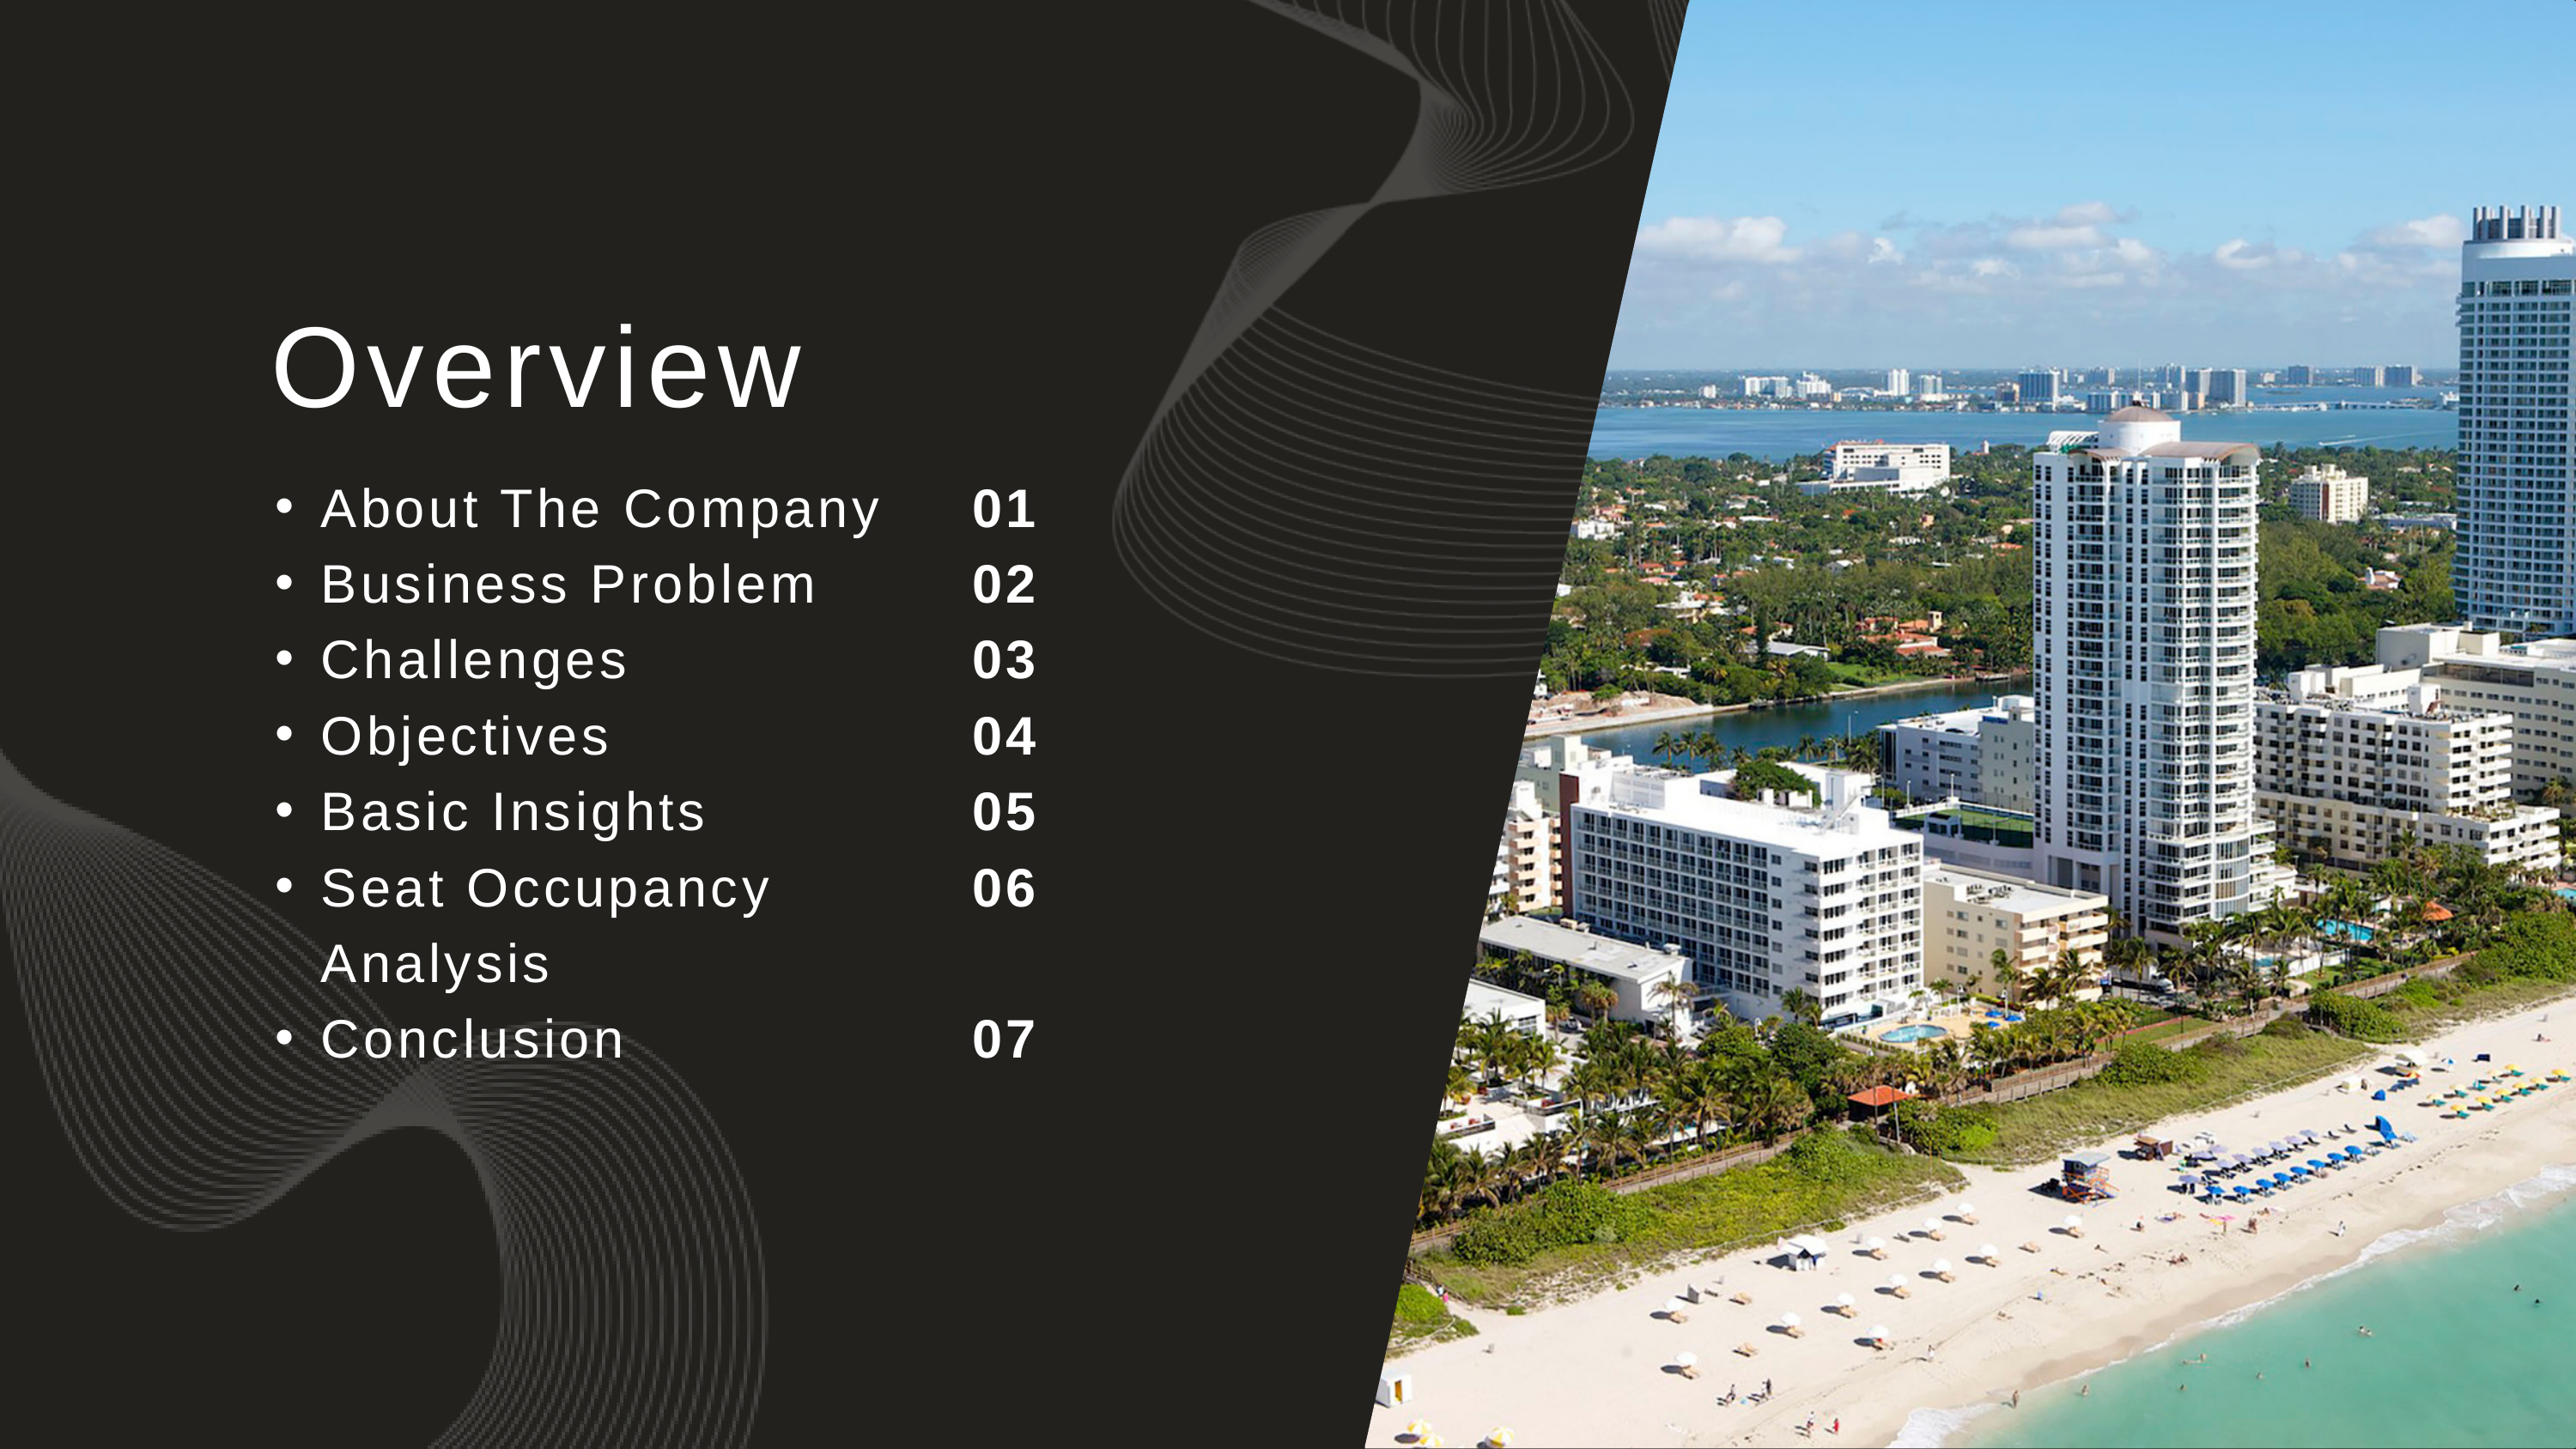

Overview

About The Company
Business Problem
Challenges
Objectives
Basic Insights
Seat Occupancy Analysis
Conclusion
01
02
03
04
05
06

07